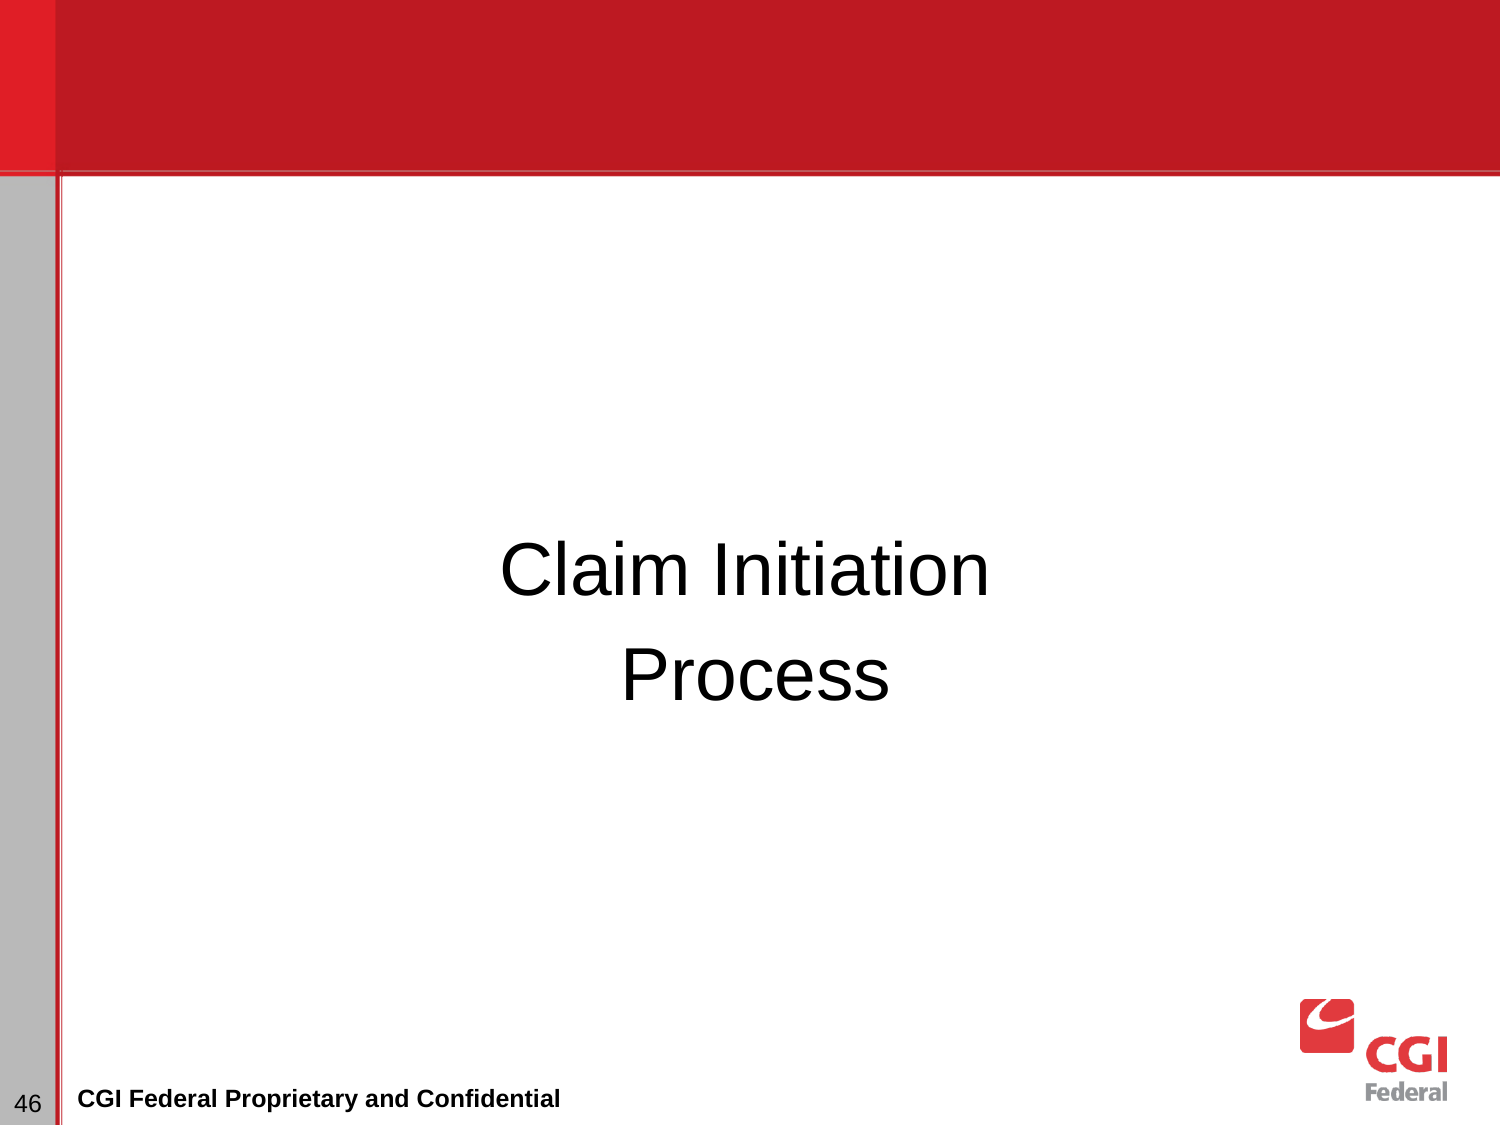

Claim Initiation
Process
# Dunning
46
CGI Federal Proprietary and Confidential